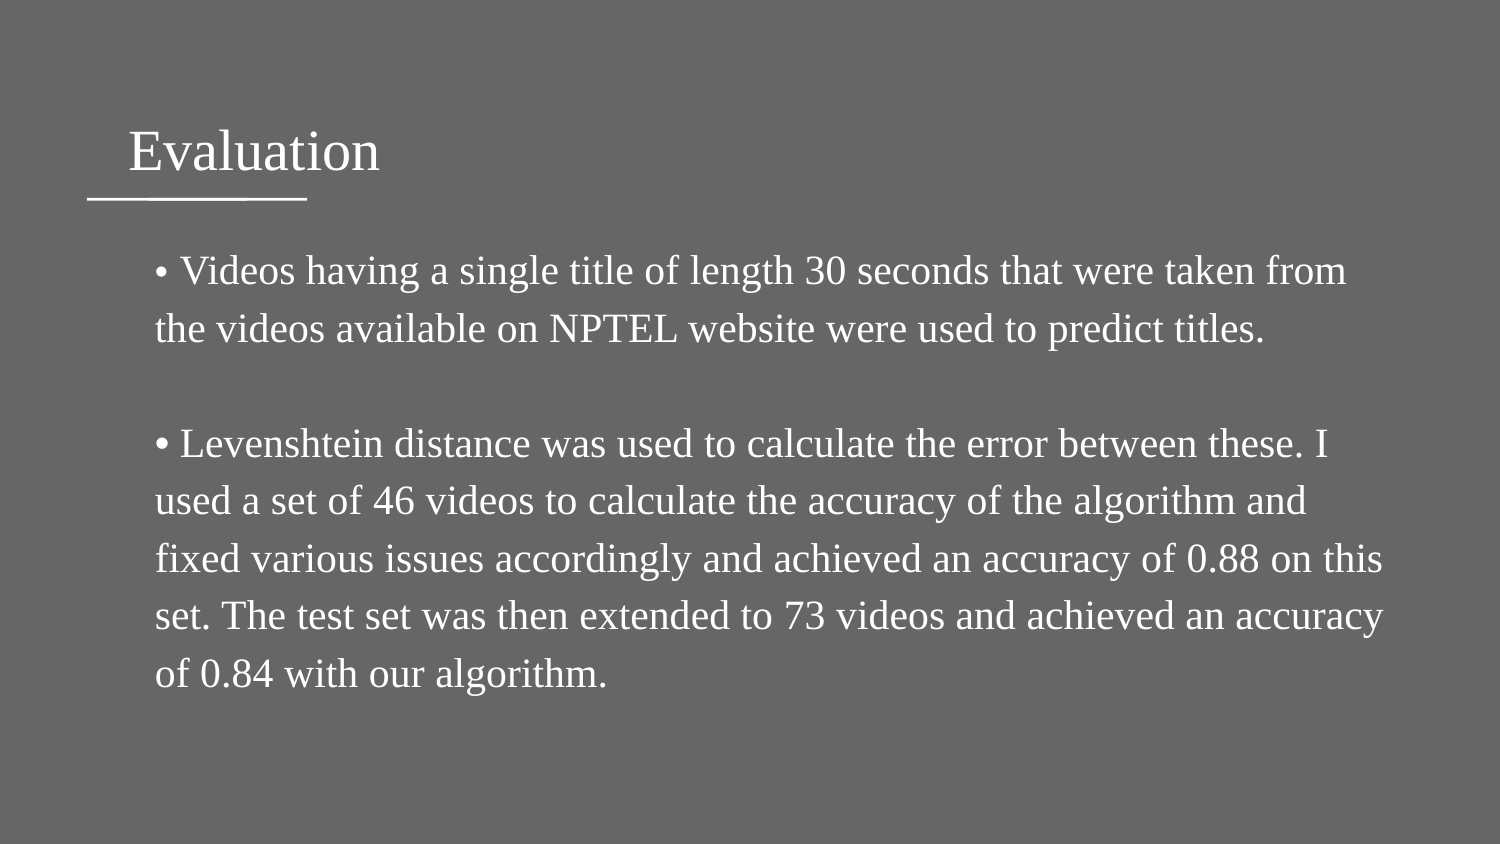

Evaluation

• Videos having a single title of length 30 seconds that were taken from the videos available on NPTEL website were used to predict titles.

• Levenshtein distance was used to calculate the error between these. I used a set of 46 videos to calculate the accuracy of the algorithm and fixed various issues accordingly and achieved an accuracy of 0.88 on this set. The test set was then extended to 73 videos and achieved an accuracy of 0.84 with our algorithm.